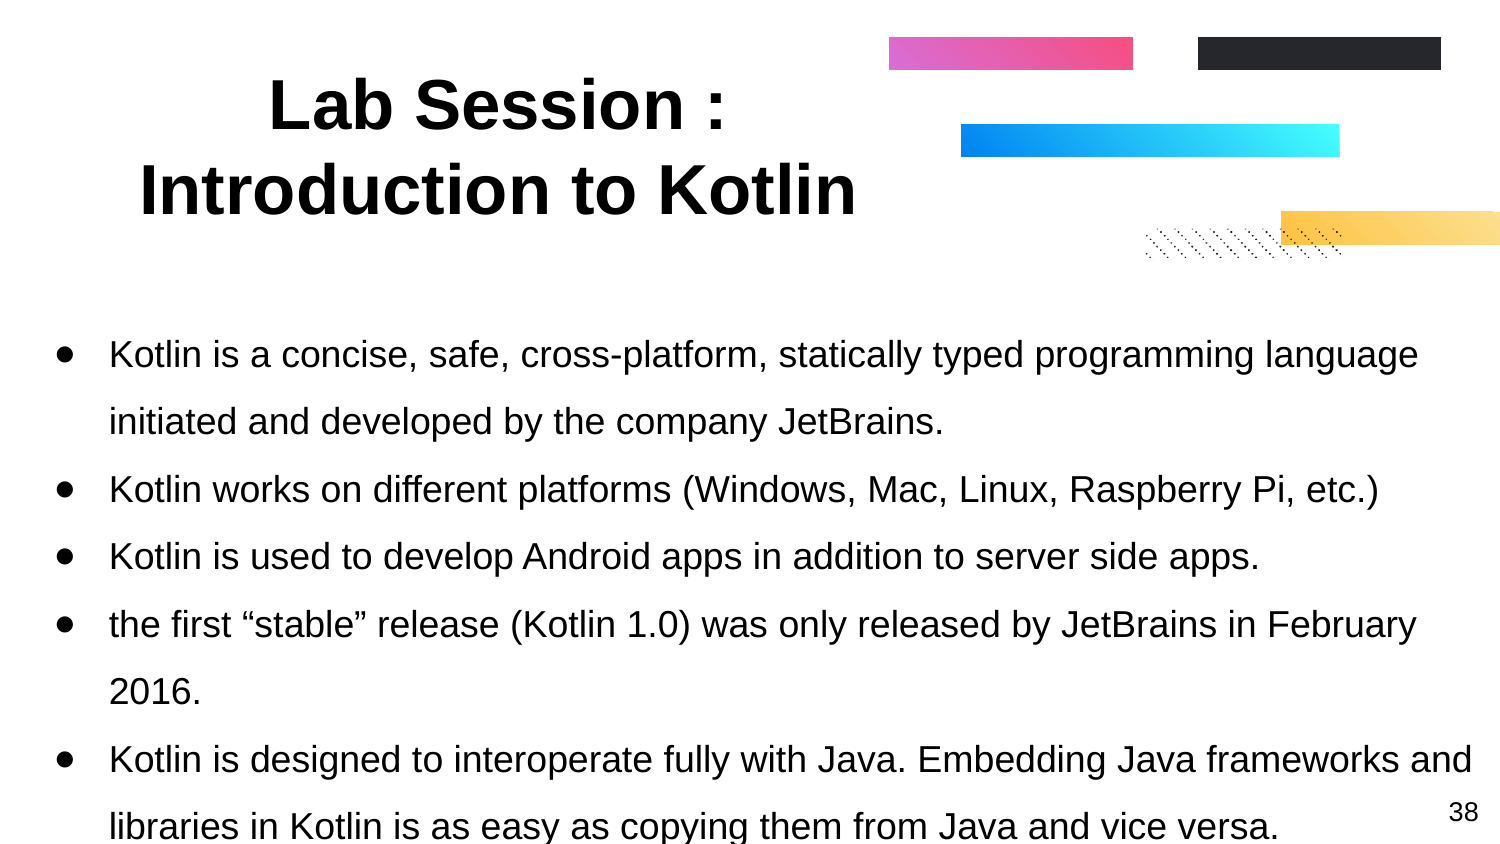

# Lab Session : Introduction to Kotlin
Kotlin is a concise, safe, cross-platform, statically typed programming language initiated and developed by the company JetBrains.
Kotlin works on different platforms (Windows, Mac, Linux, Raspberry Pi, etc.)
Kotlin is used to develop Android apps in addition to server side apps.
the first “stable” release (Kotlin 1.0) was only released by JetBrains in February 2016.
Kotlin is designed to interoperate fully with Java. Embedding Java frameworks and libraries in Kotlin is as easy as copying them from Java and vice versa.
38